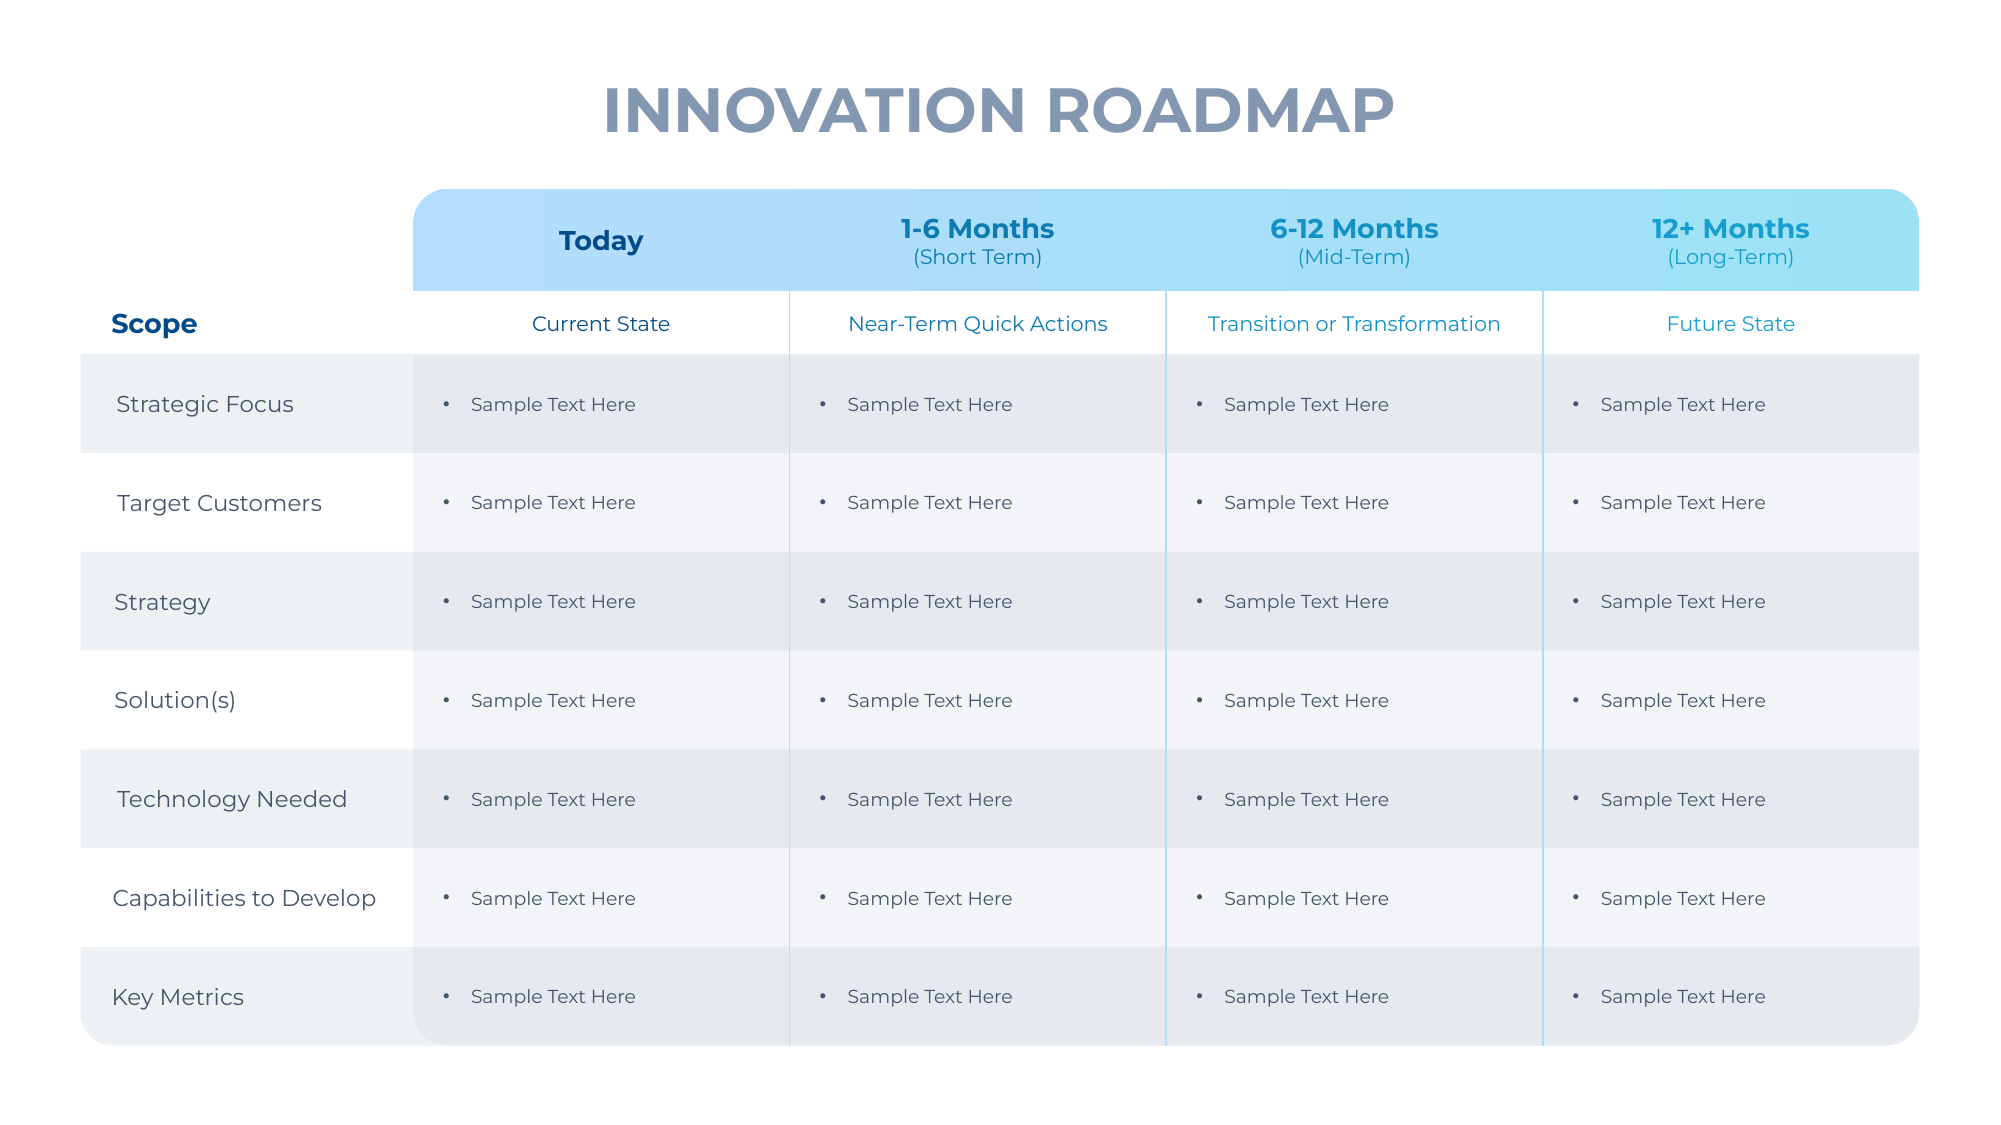

INNOVATION ROADMAP

1-6 Months
(Short Term)
6-12 Months
(Mid-Term)
12+ Months
(Long-Term)
Today
Scope
Current State
Near-Term Quick Actions
Transition or Transformation
Future State
Sample Text Here
Sample Text Here
Sample Text Here
Sample Text Here

Strategic Focus
Sample Text Here
Sample Text Here
Sample Text Here
Sample Text Here
Target Customers
Sample Text Here
Sample Text Here
Sample Text Here
Sample Text Here

Strategy
Sample Text Here
Sample Text Here
Sample Text Here
Sample Text Here
Solution(s)

Sample Text Here
Sample Text Here
Sample Text Here
Sample Text Here
Technology Needed
Sample Text Here
Sample Text Here
Sample Text Here
Sample Text Here
Capabilities to Develop
Sample Text Here
Sample Text Here
Sample Text Here
Sample Text Here

Key Metrics